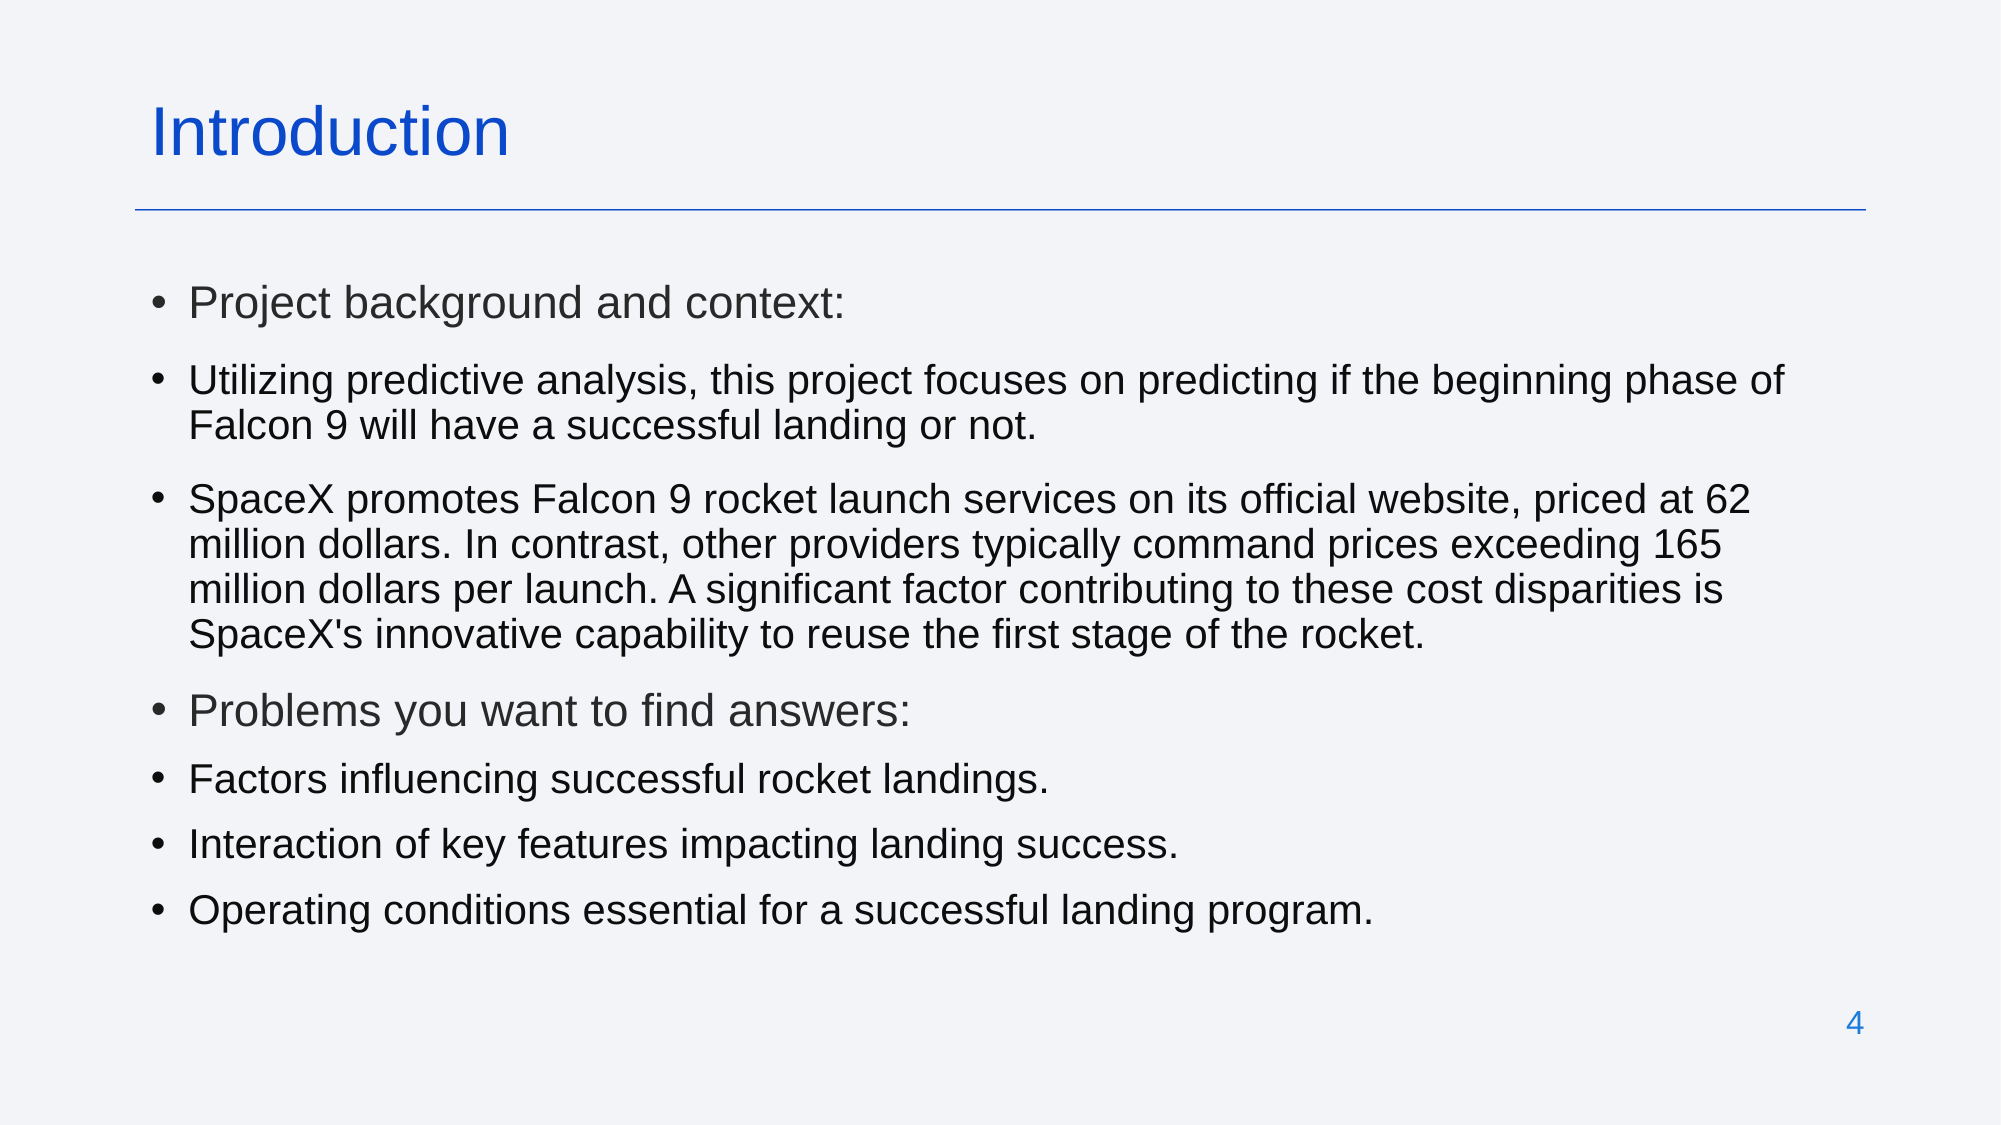

Introduction
Project background and context:
Utilizing predictive analysis, this project focuses on predicting if the beginning phase of Falcon 9 will have a successful landing or not.
SpaceX promotes Falcon 9 rocket launch services on its official website, priced at 62 million dollars. In contrast, other providers typically command prices exceeding 165 million dollars per launch. A significant factor contributing to these cost disparities is SpaceX's innovative capability to reuse the first stage of the rocket.
Problems you want to find answers:
Factors influencing successful rocket landings.
Interaction of key features impacting landing success.
Operating conditions essential for a successful landing program.

4